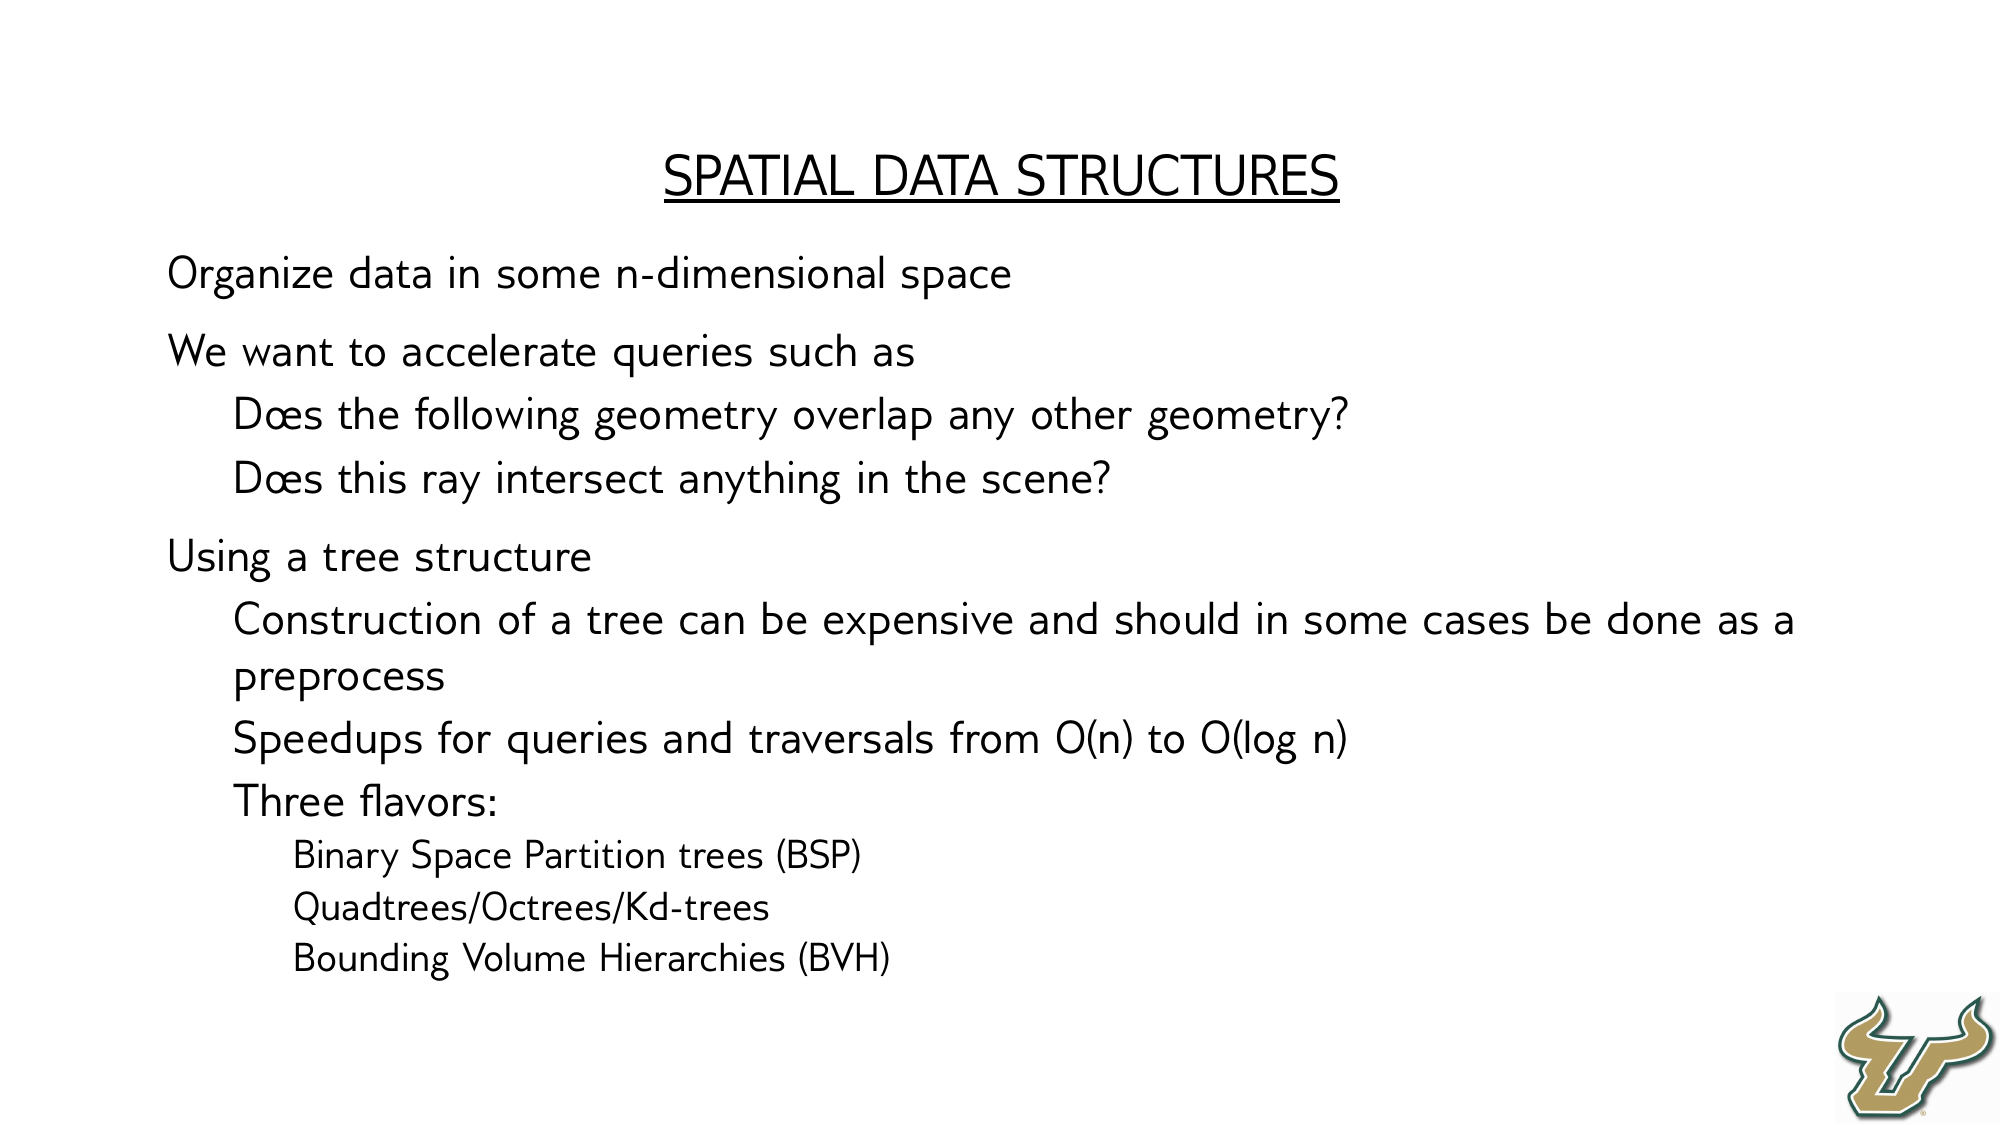

Spatial Data Structures
Organize data in some n-dimensional space
We want to accelerate queries such as
Does the following geometry overlap any other geometry?
Does this ray intersect anything in the scene?
Using a tree structure
Construction of a tree can be expensive and should in some cases be done as a preprocess
Speedups for queries and traversals from O(n) to O(log n)
Three flavors:
Binary Space Partition trees (BSP)
Quadtrees/Octrees/Kd-trees
Bounding Volume Hierarchies (BVH)